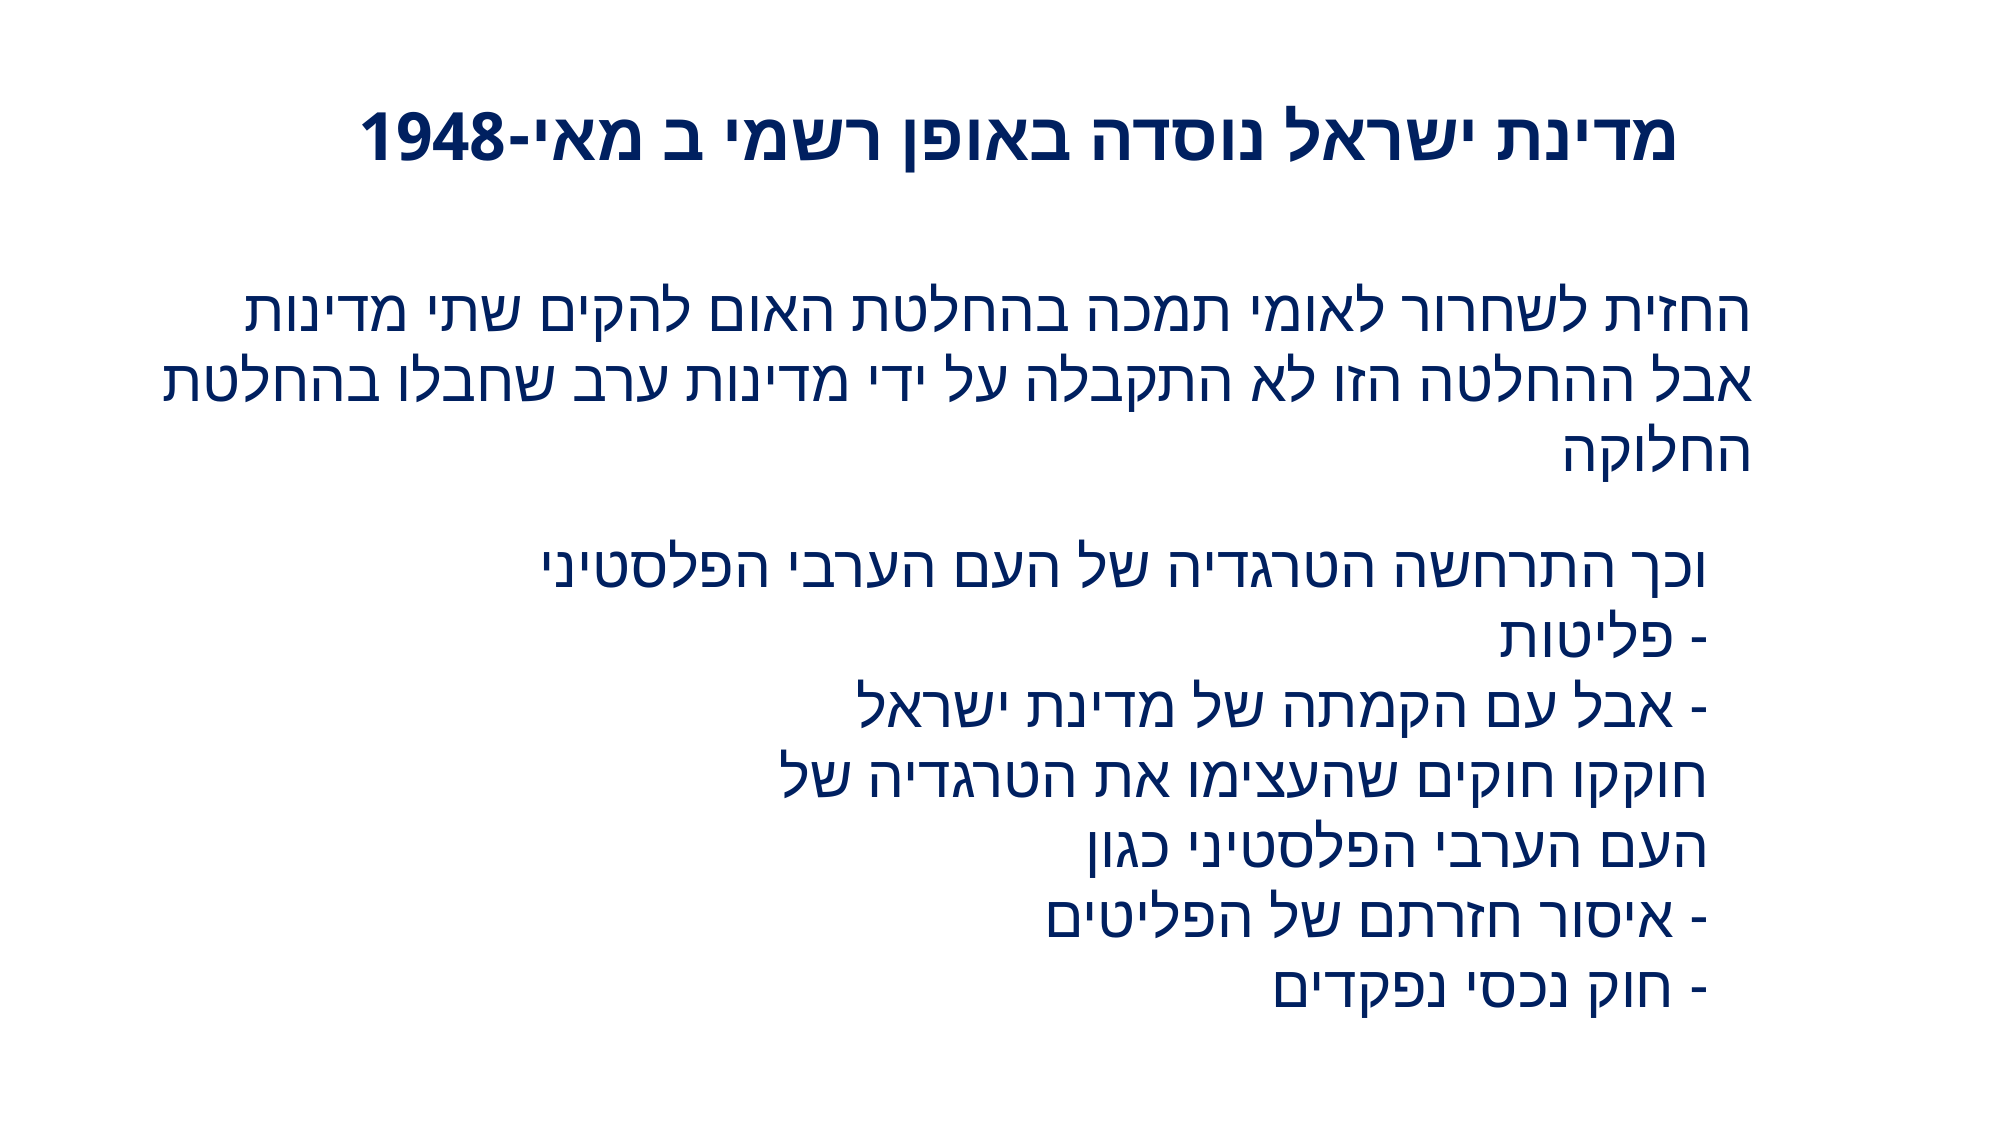

מדינת ישראל נוסדה באופן רשמי ב מאי-1948
החזית לשחרור לאומי תמכה בהחלטת האום להקים שתי מדינות
אבל ההחלטה הזו לא התקבלה על ידי מדינות ערב שחבלו בהחלטת
החלוקה
וכך התרחשה הטרגדיה של העם הערבי הפלסטיני
- פליטות
- אבל עם הקמתה של מדינת ישראל
חוקקו חוקים שהעצימו את הטרגדיה של
העם הערבי הפלסטיני כגון
- איסור חזרתם של הפליטים
- חוק נכסי נפקדים